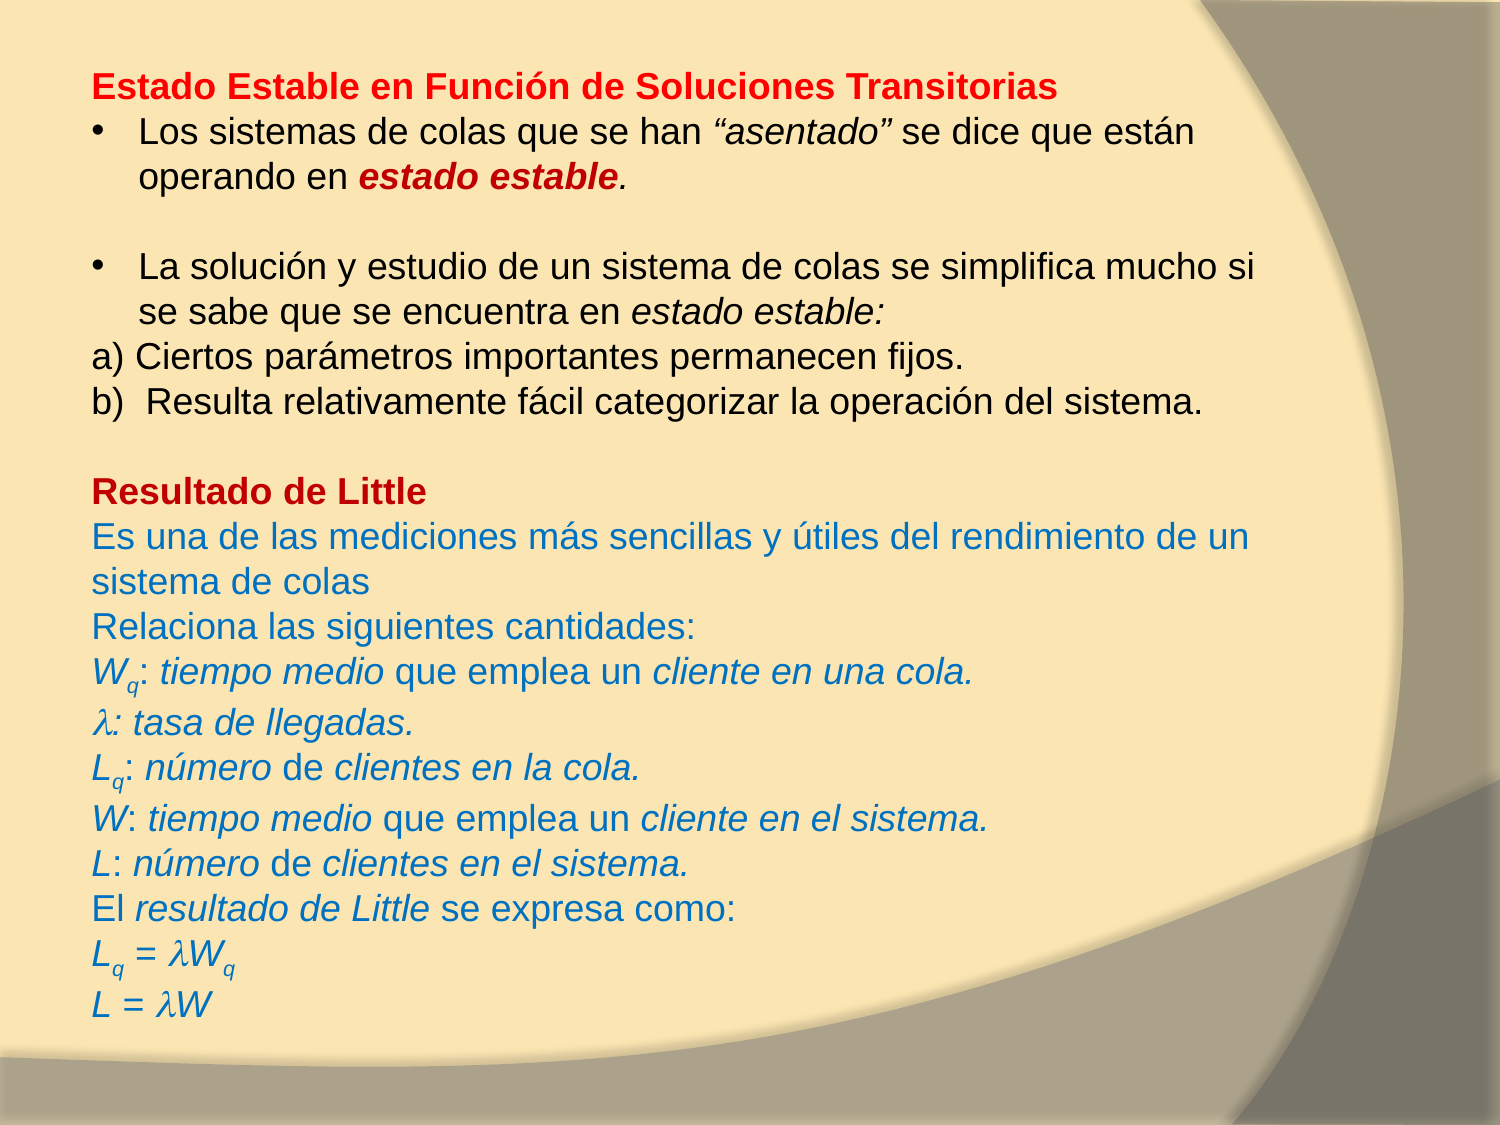

Estado Estable en Función de Soluciones Transitorias
Los sistemas de colas que se han “asentado” se dice que están operando en estado estable.

La solución y estudio de un sistema de colas se simplifica mucho si se sabe que se encuentra en estado estable:
a) Ciertos parámetros importantes permanecen fijos.
b)  Resulta relativamente fácil categorizar la operación del sistema.

Resultado de Little
Es una de las mediciones más sencillas y útiles del rendimiento de un sistema de colas
Relaciona las siguientes cantidades:
Wq: tiempo medio que emplea un cliente en una cola.
λ: tasa de llegadas.
Lq: número de clientes en la cola.
W: tiempo medio que emplea un cliente en el sistema.
L: número de clientes en el sistema.
El resultado de Little se expresa como:
Lq = λWq
L = λW